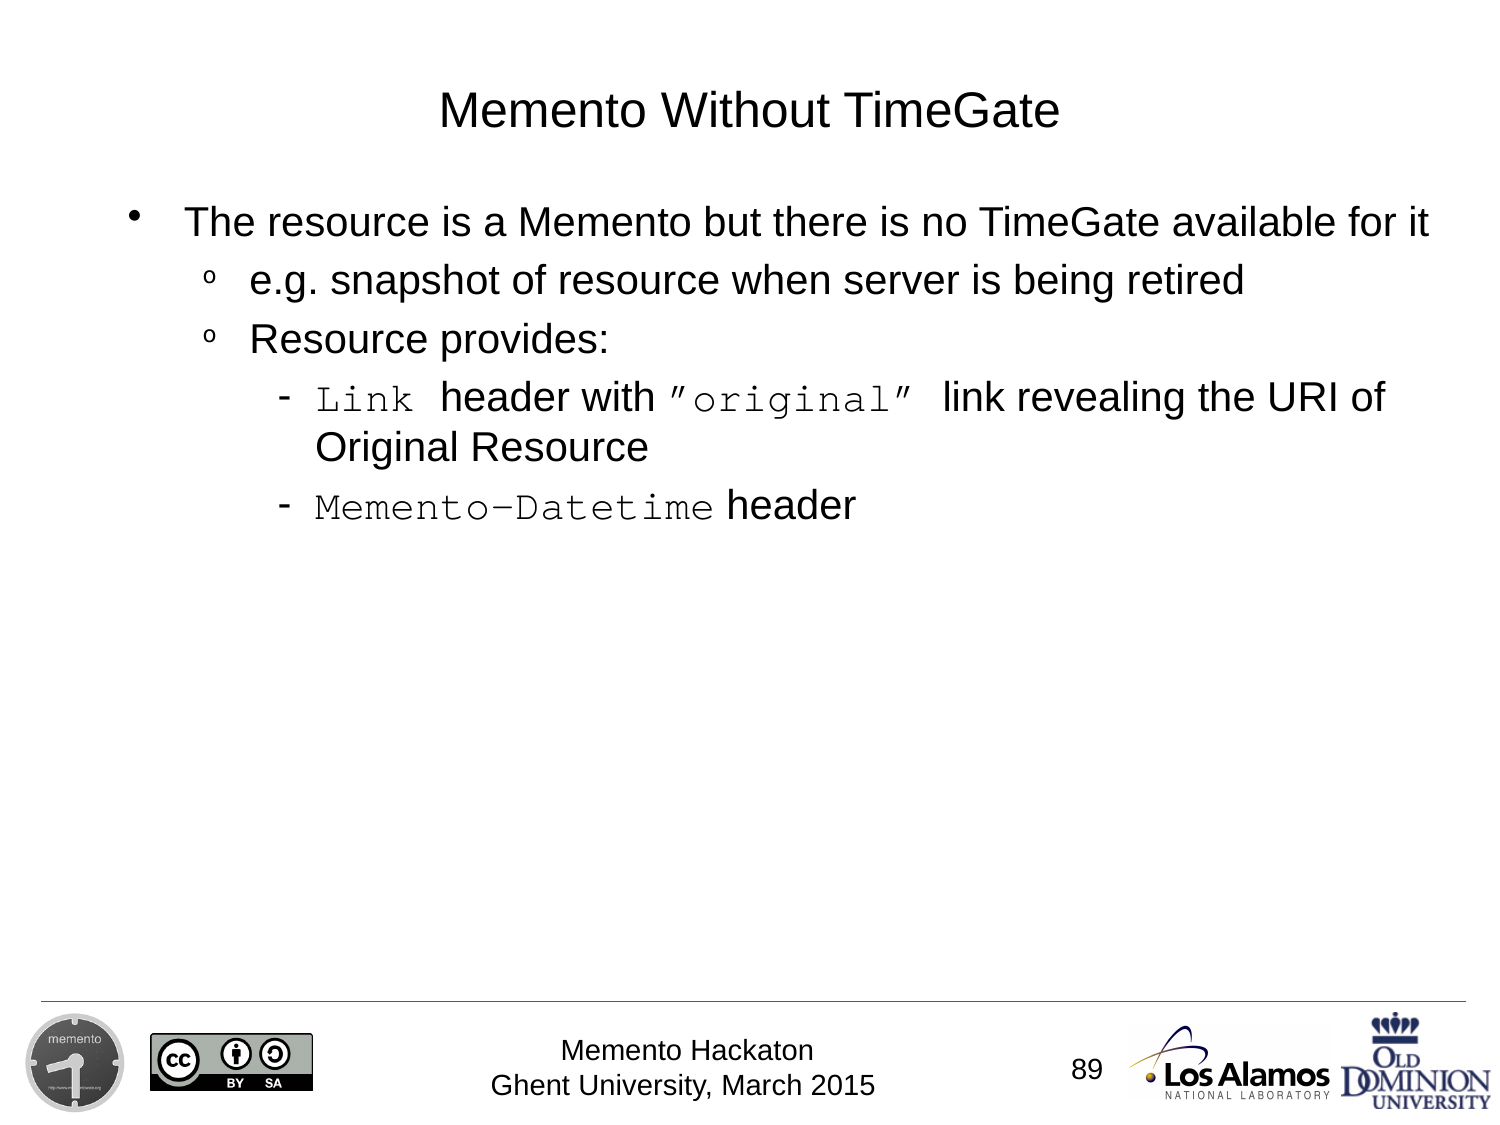

Memento Without TimeGate
The resource is a Memento but there is no TimeGate available for it
e.g. snapshot of resource when server is being retired
Resource provides:
Link header with ”original” link revealing the URI of Original Resource
Memento-Datetime header

89